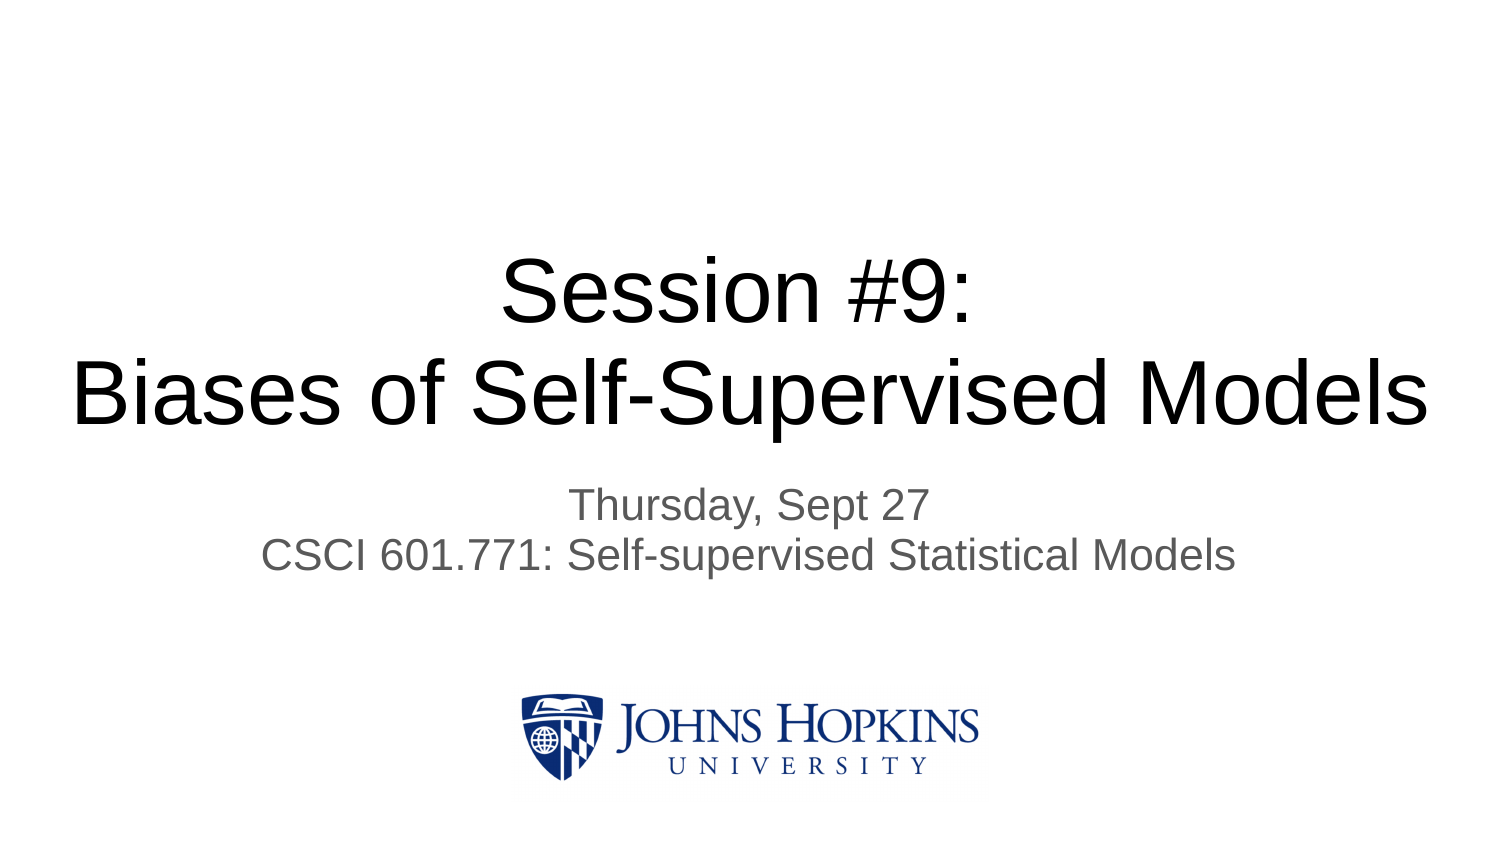

# Session #9: Biases of Self-Supervised Models
Thursday, Sept 27
CSCI 601.771: Self-supervised Statistical Models